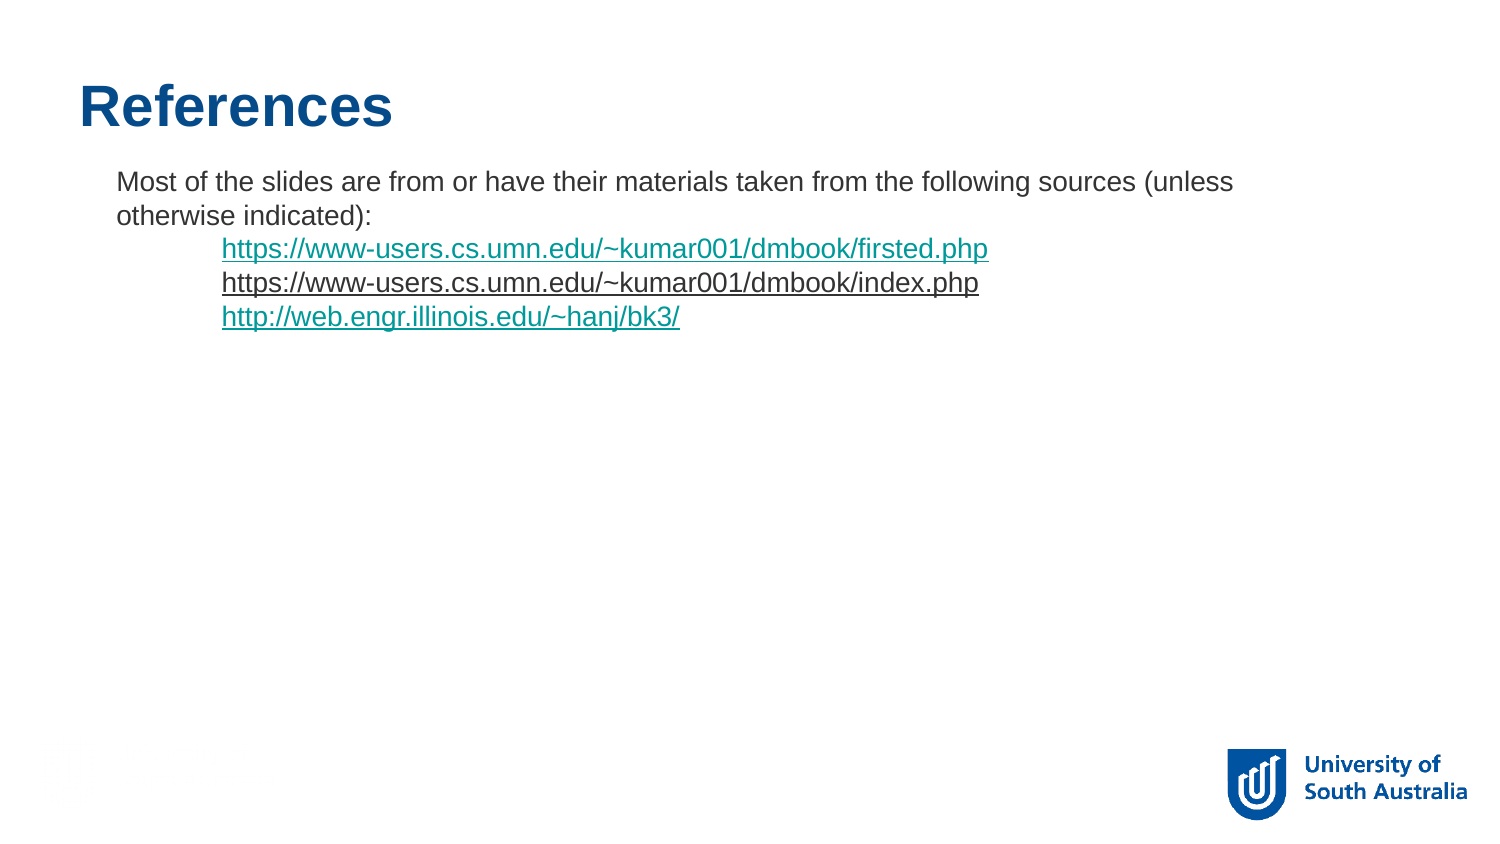

References
Most of the slides are from or have their materials taken from the following sources (unless otherwise indicated):
https://www-users.cs.umn.edu/~kumar001/dmbook/firsted.php
https://www-users.cs.umn.edu/~kumar001/dmbook/index.php
http://web.engr.illinois.edu/~hanj/bk3/